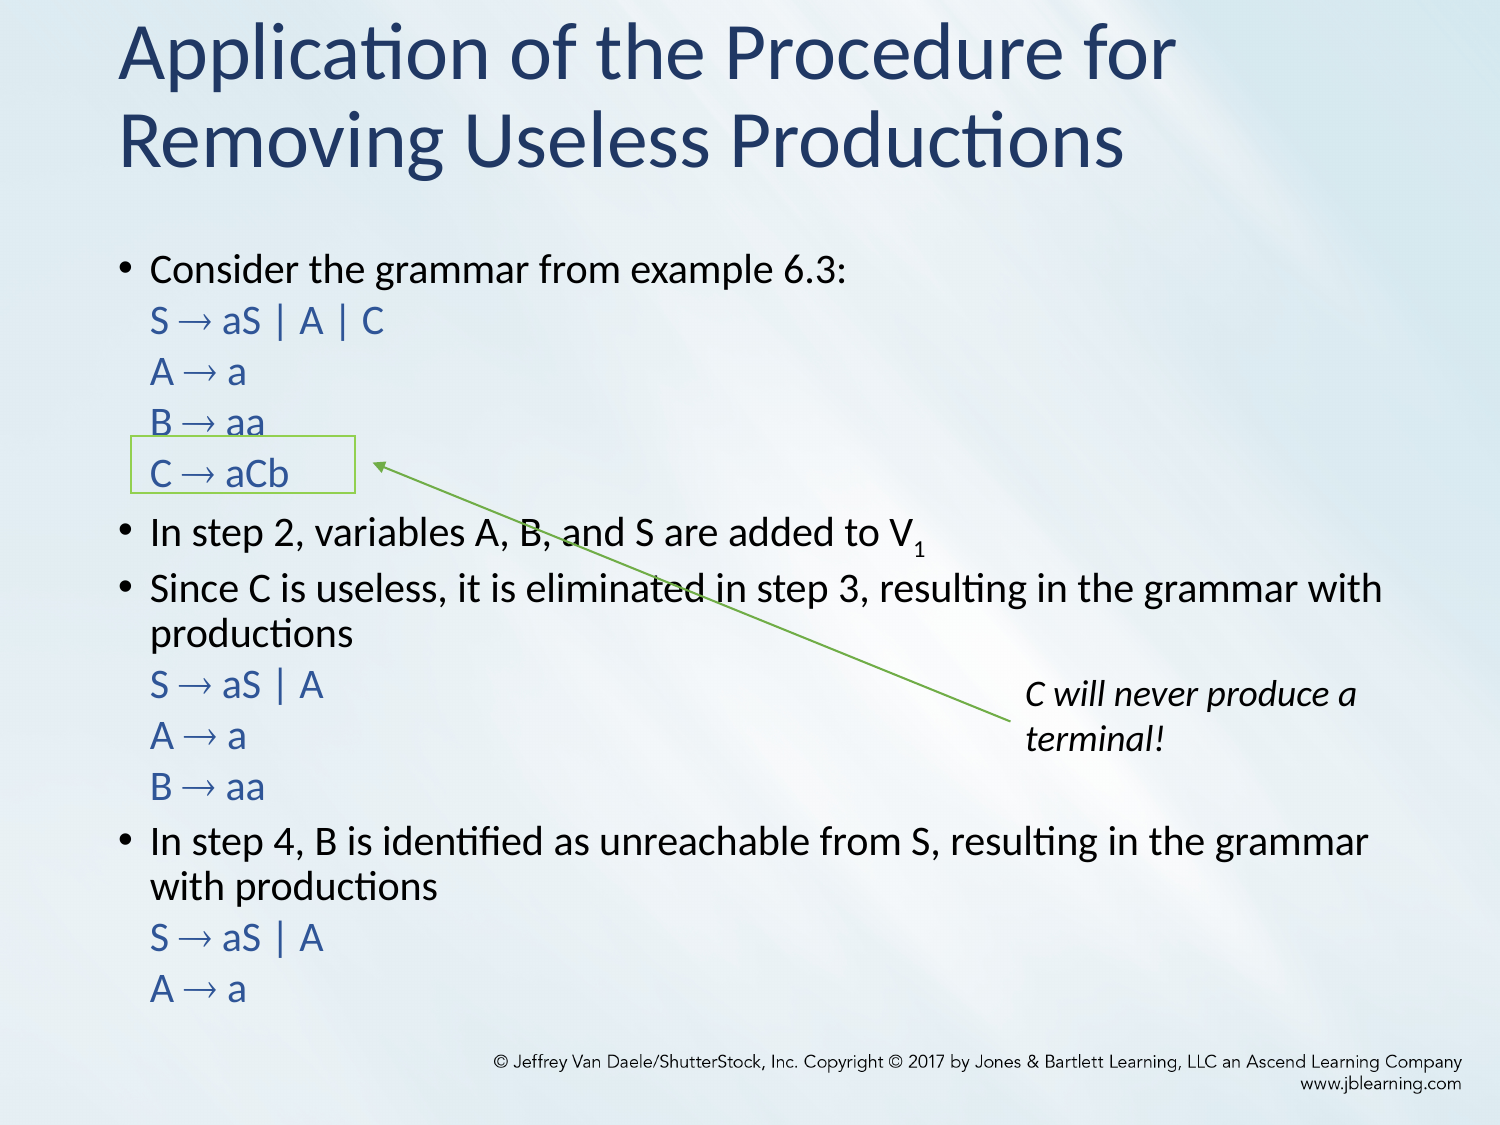

# Application of the Procedure for Removing Useless Productions
Consider the grammar from example 6.3:
	S → aS | A | C
	A → a
	B → aa
	C → aCb
In step 2, variables A, B, and S are added to V1
Since C is useless, it is eliminated in step 3, resulting in the grammar with productions
	S → aS | A
	A → a
	B → aa
In step 4, B is identified as unreachable from S, resulting in the grammar with productions
	S → aS | A
	A → a

C will never produce a terminal!